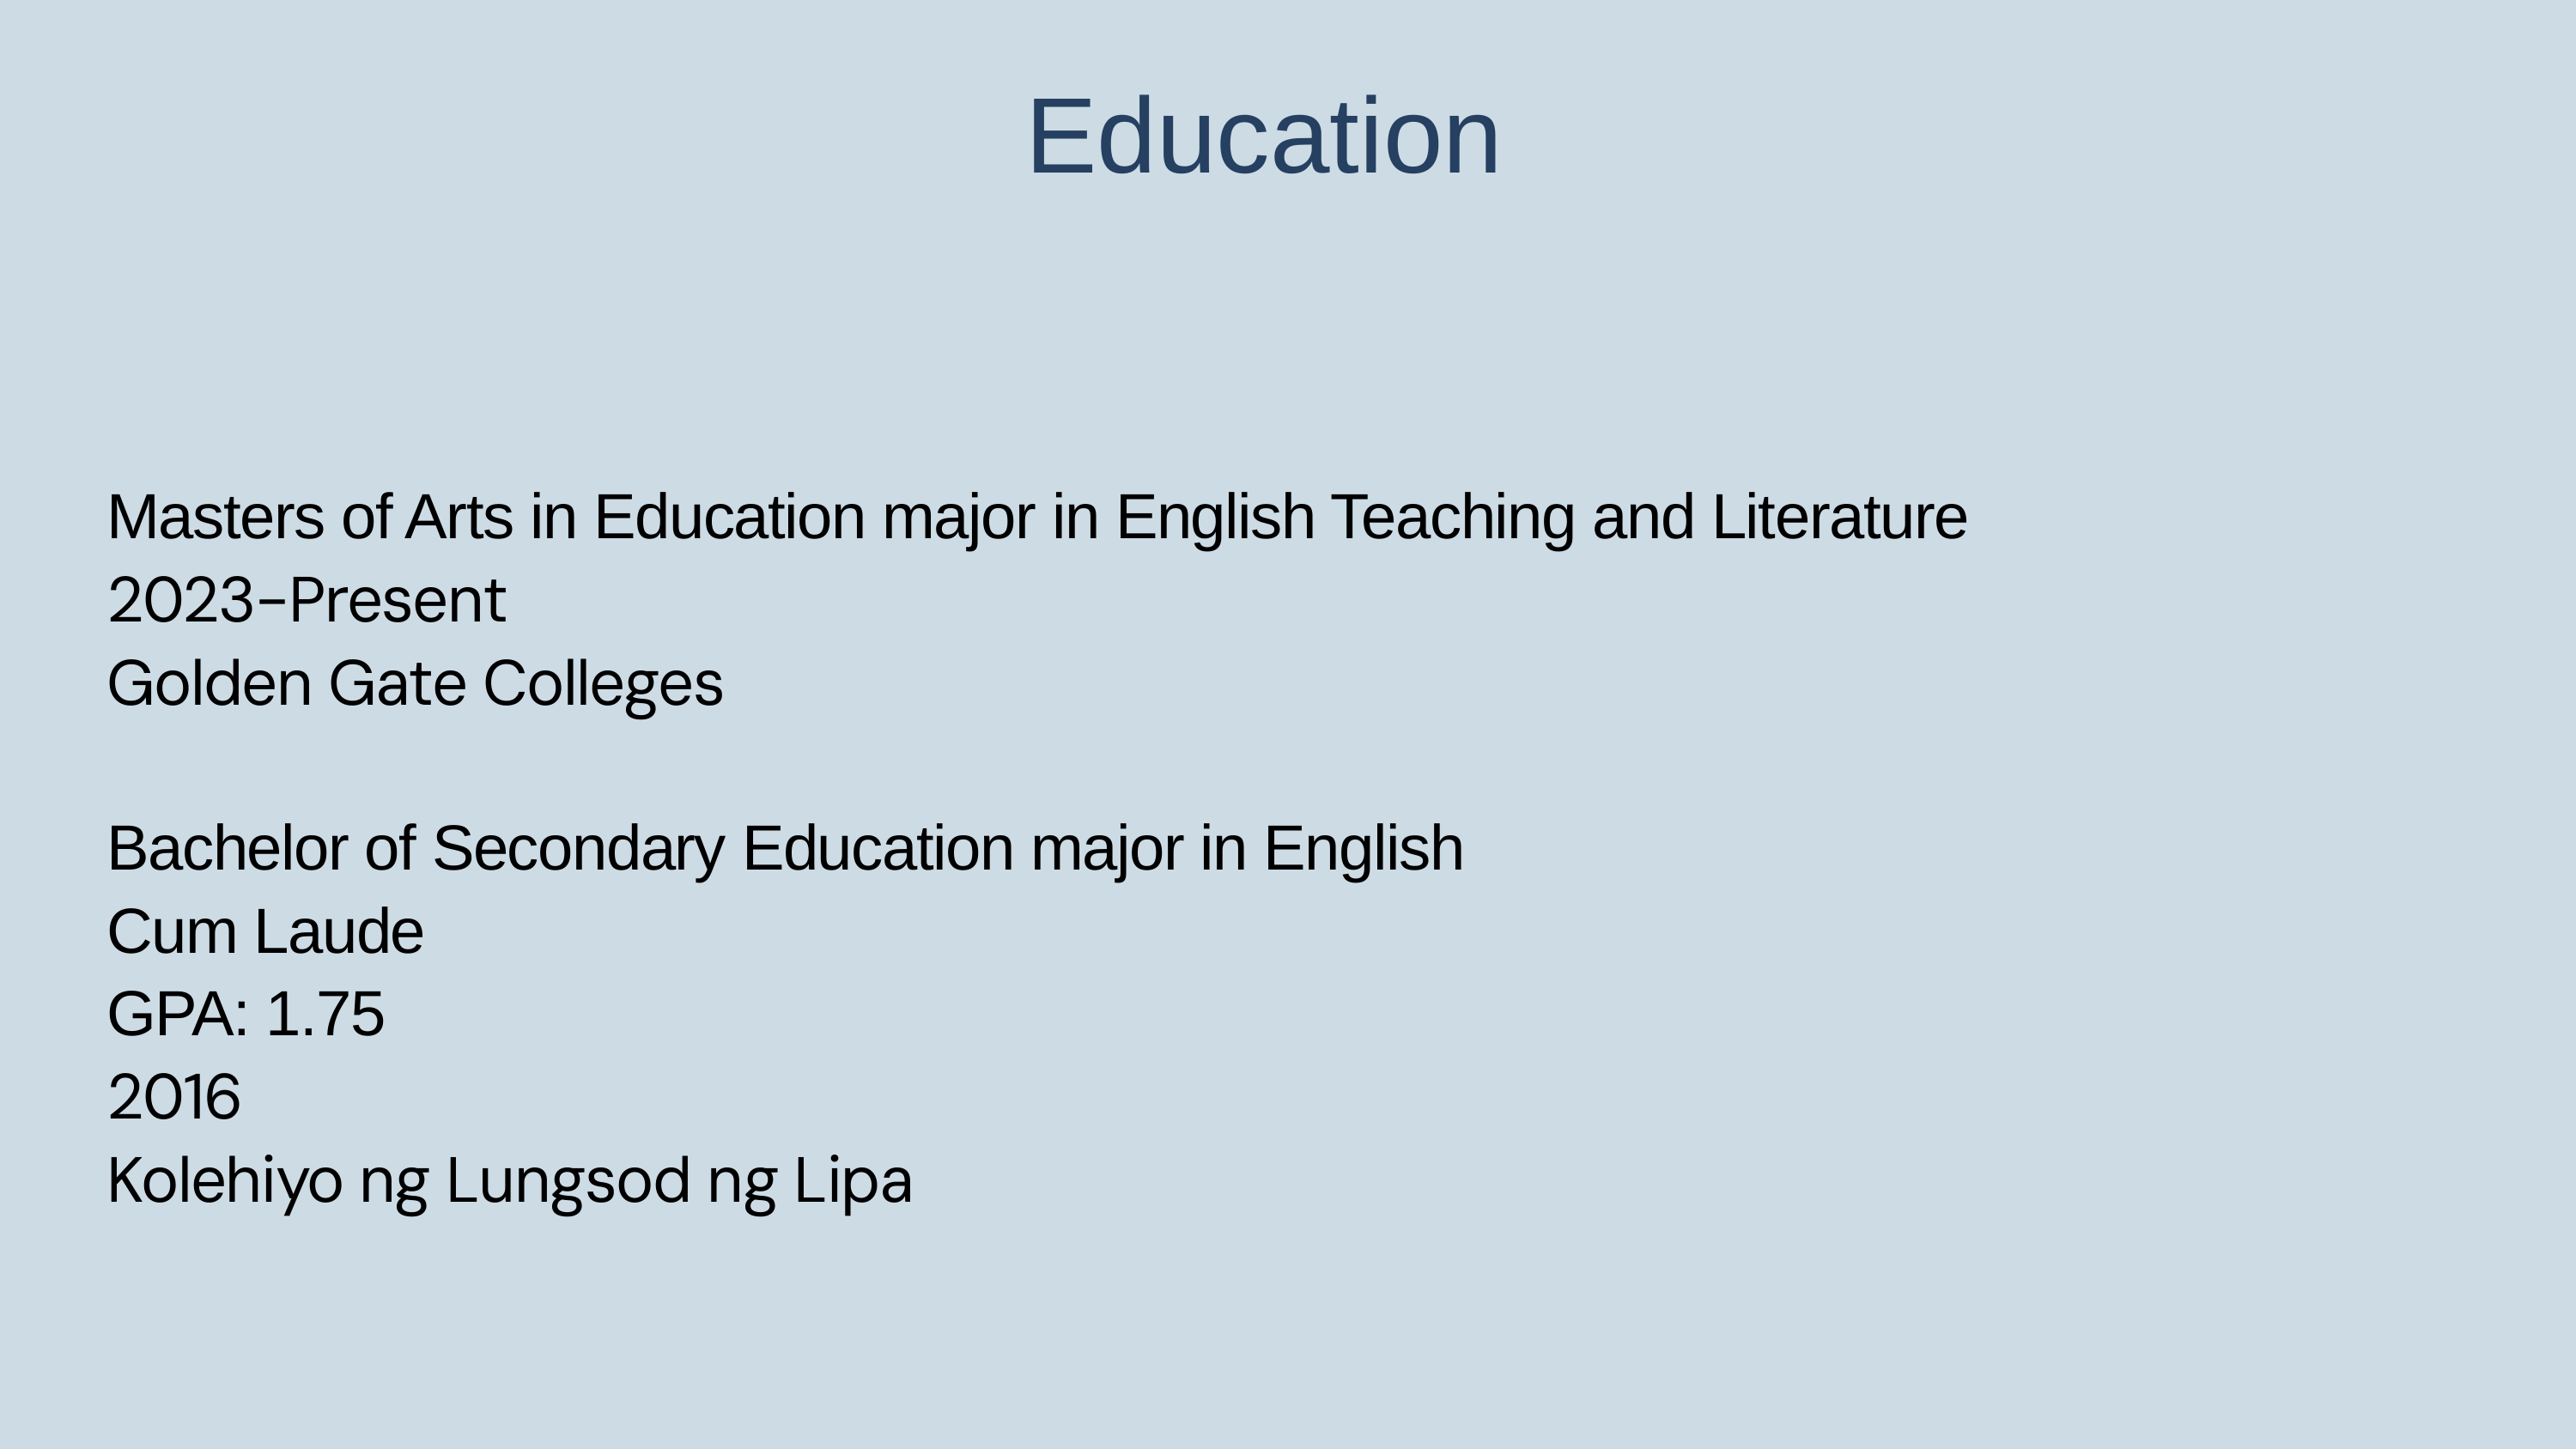

Education
Masters of Arts in Education major in English Teaching and Literature
2023-Present
Golden Gate Colleges

Bachelor of Secondary Education major in English
Cum Laude
GPA: 1.75
2016
Kolehiyo ng Lungsod ng Lipa